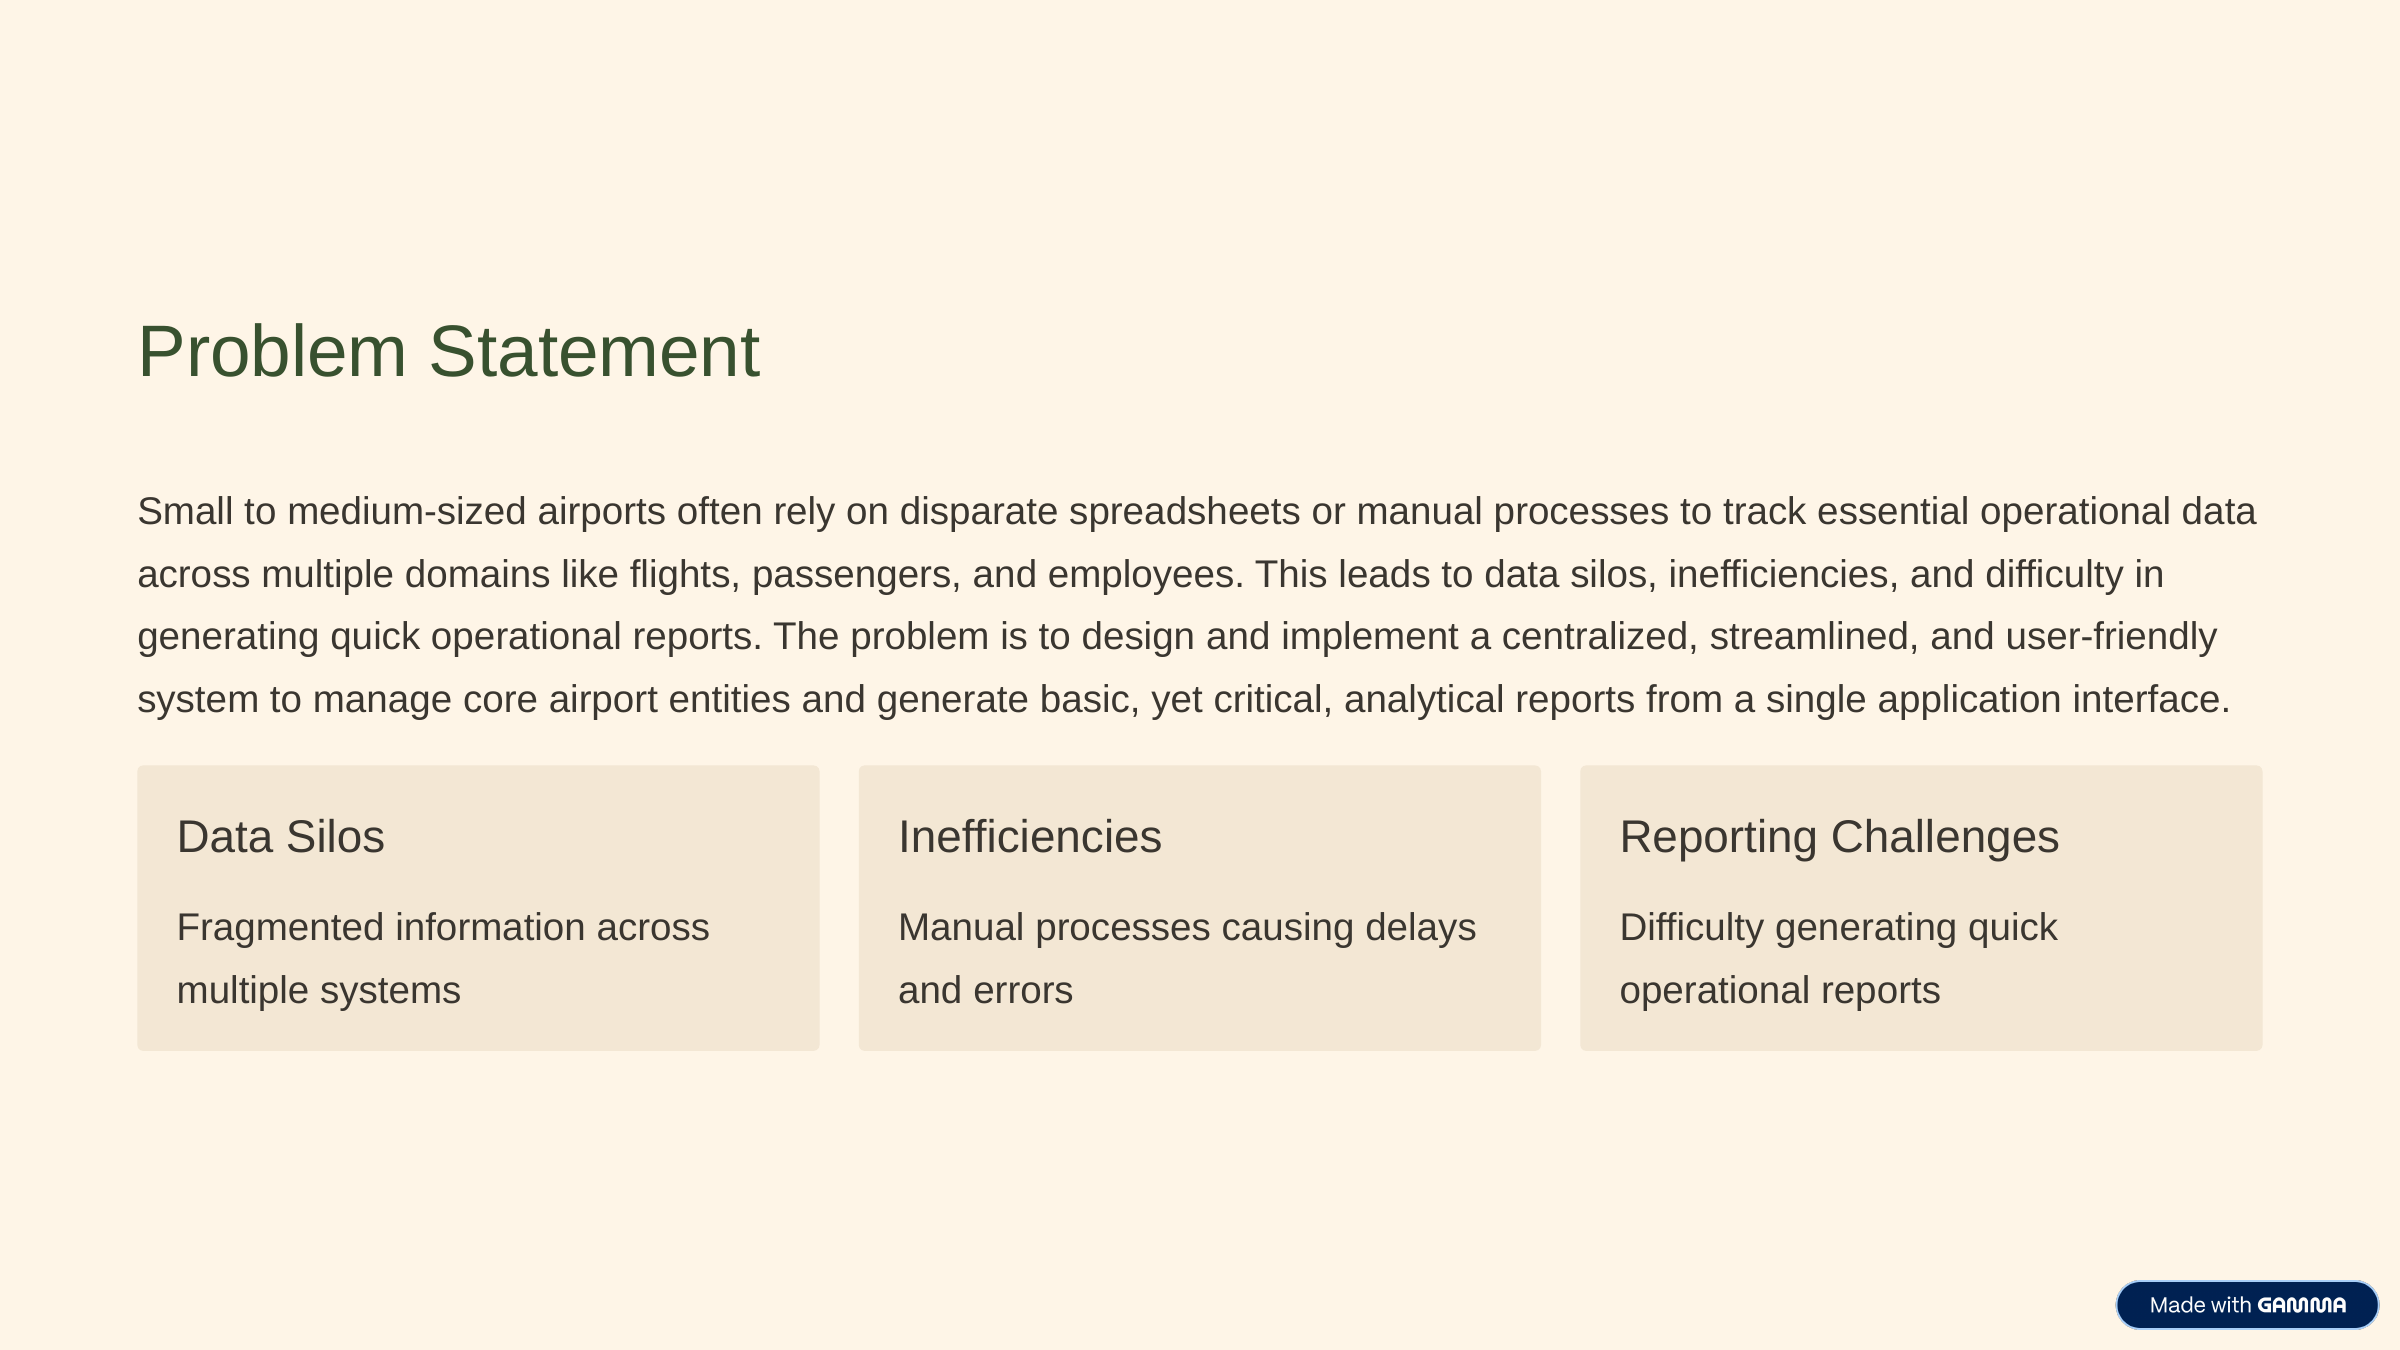

Problem Statement
Small to medium-sized airports often rely on disparate spreadsheets or manual processes to track essential operational data across multiple domains like flights, passengers, and employees. This leads to data silos, inefficiencies, and difficulty in generating quick operational reports. The problem is to design and implement a centralized, streamlined, and user-friendly system to manage core airport entities and generate basic, yet critical, analytical reports from a single application interface.

Data Silos
Inefficiencies
Reporting Challenges
Fragmented information across multiple systems
Manual processes causing delays and errors
Difficulty generating quick operational reports